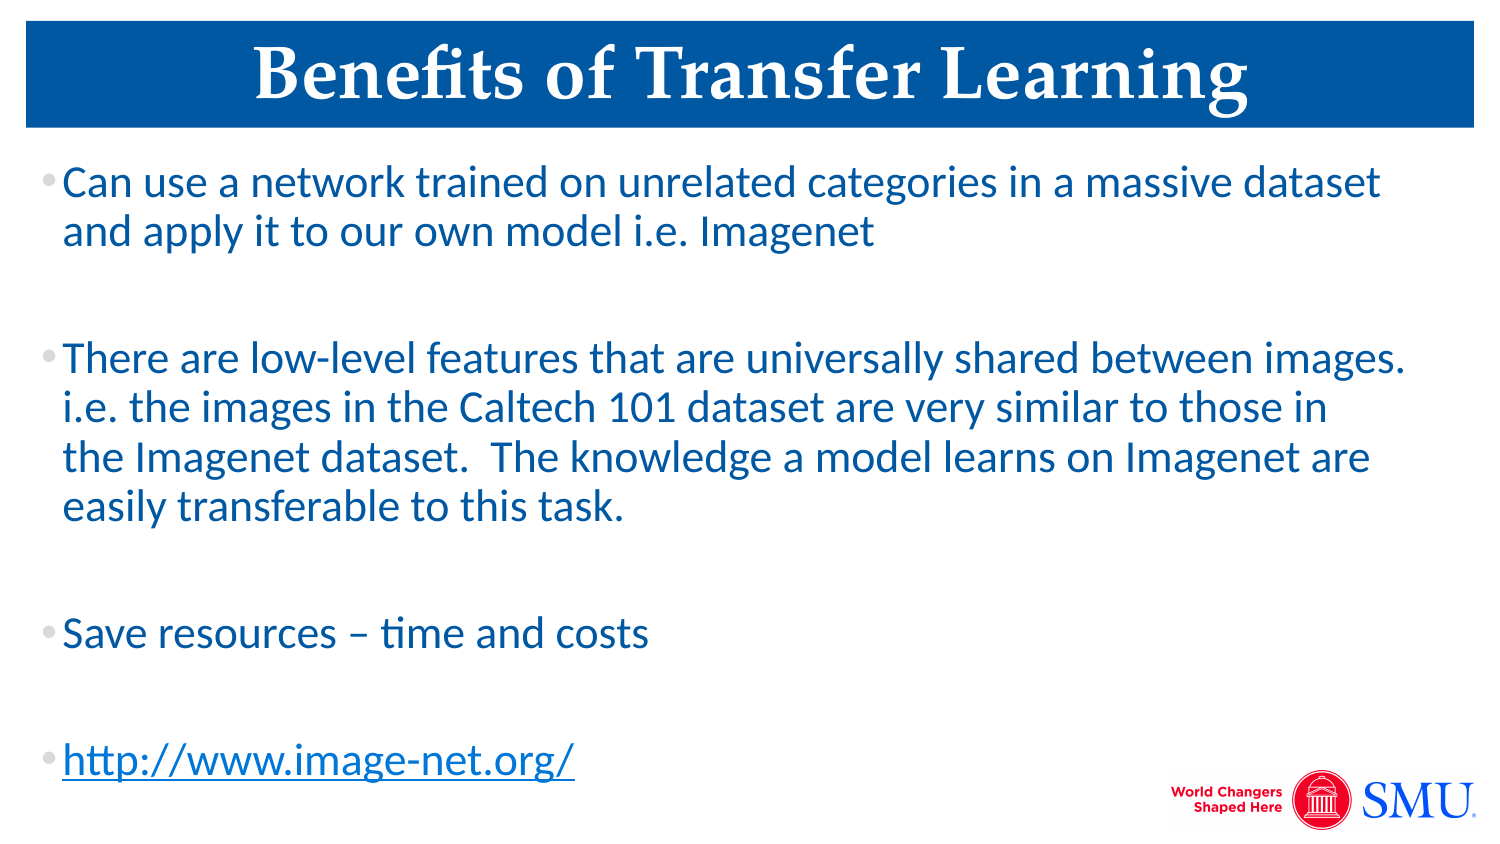

# Benefits of Transfer Learning
Can use a network trained on unrelated categories in a massive dataset and apply it to our own model i.e. Imagenet

There are low-level features that are universally shared between images. i.e. the images in the Caltech 101 dataset are very similar to those in the Imagenet dataset.  The knowledge a model learns on Imagenet are easily transferable to this task.

Save resources – time and costs

http://www.image-net.org/